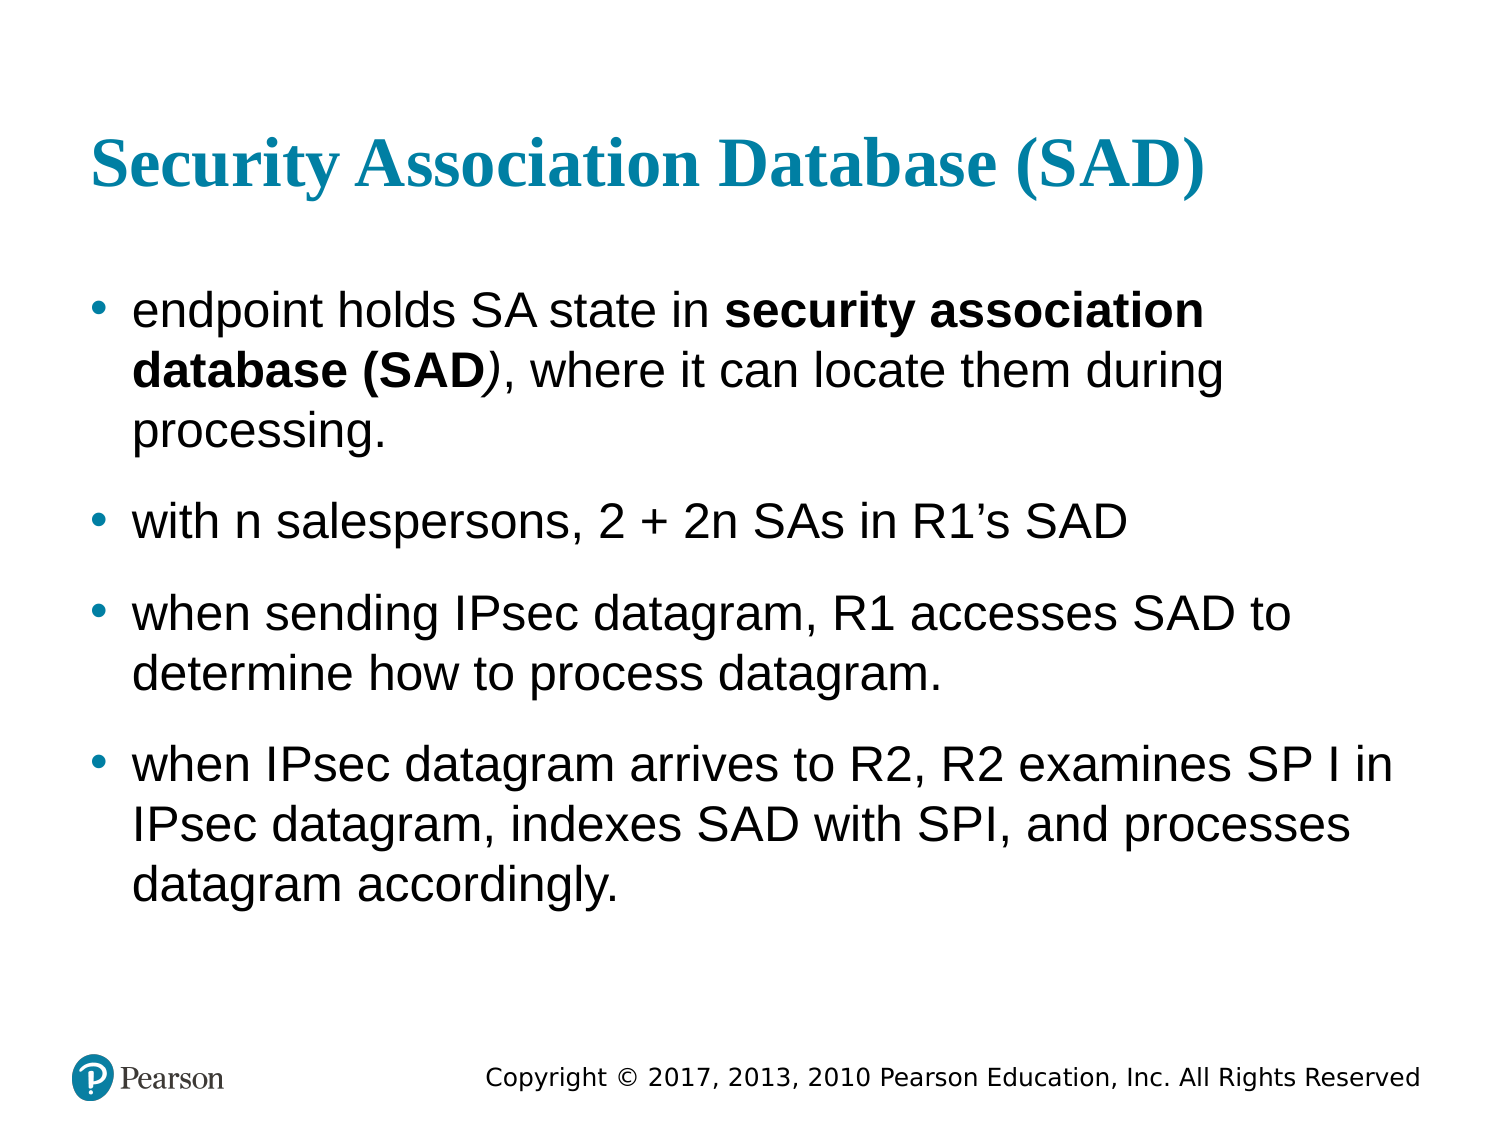

# Security Association Database (S A D)
endpoint holds S A state in security association database (S A D), where it can locate them during processing.
with n salespersons, 2 + 2n S As in R1’s S A D
when sending I Psec datagram, R1 accesses S A D to determine how to process datagram.
when I Psec datagram arrives to R2, R2 examines S P I in I Psec datagram, indexes S A D with S P I, and processes datagram accordingly.